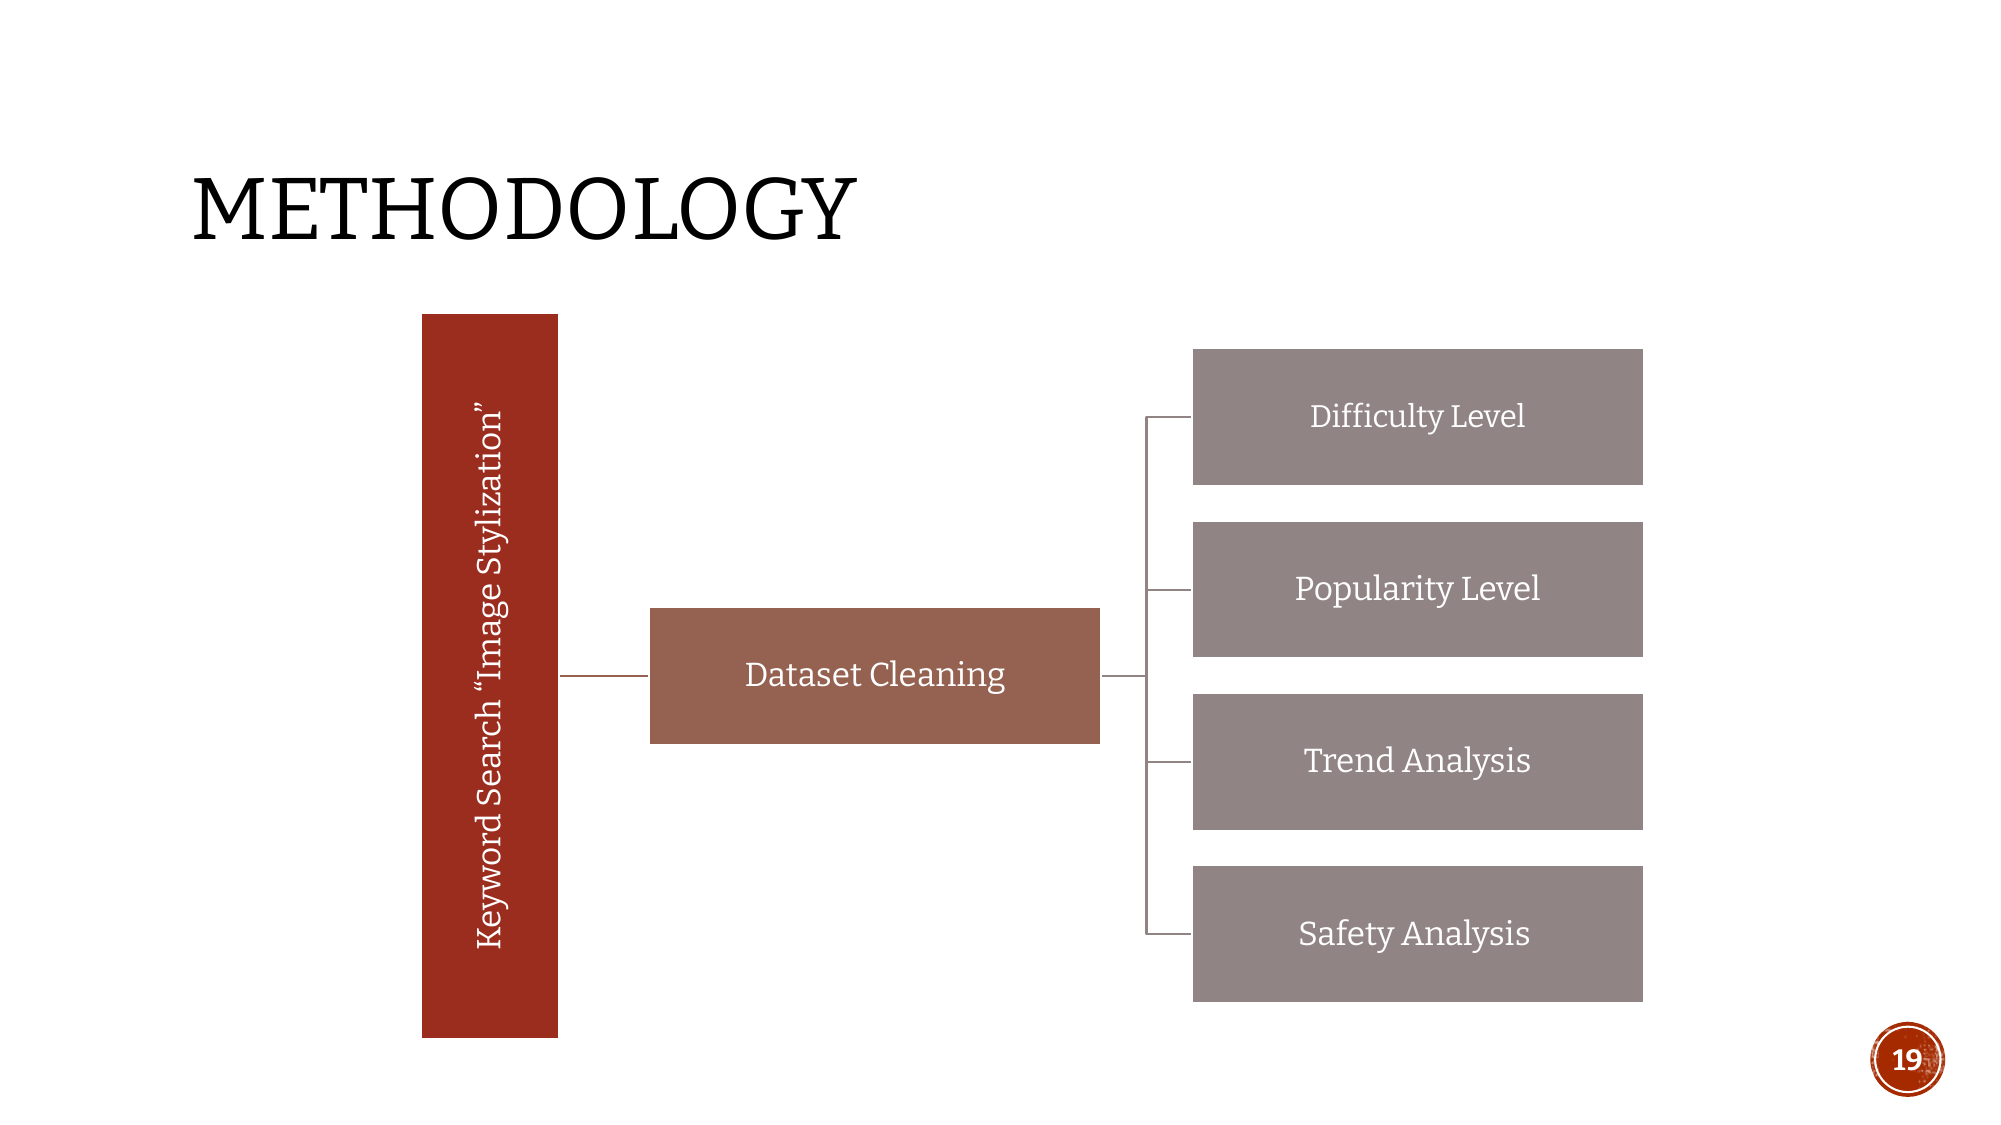

# Methodology

Keyword Search “Image Stylization”
Dataset Cleaning
Difficulty Level
Popularity Level
Trend Analysis
Safety Analysis
19